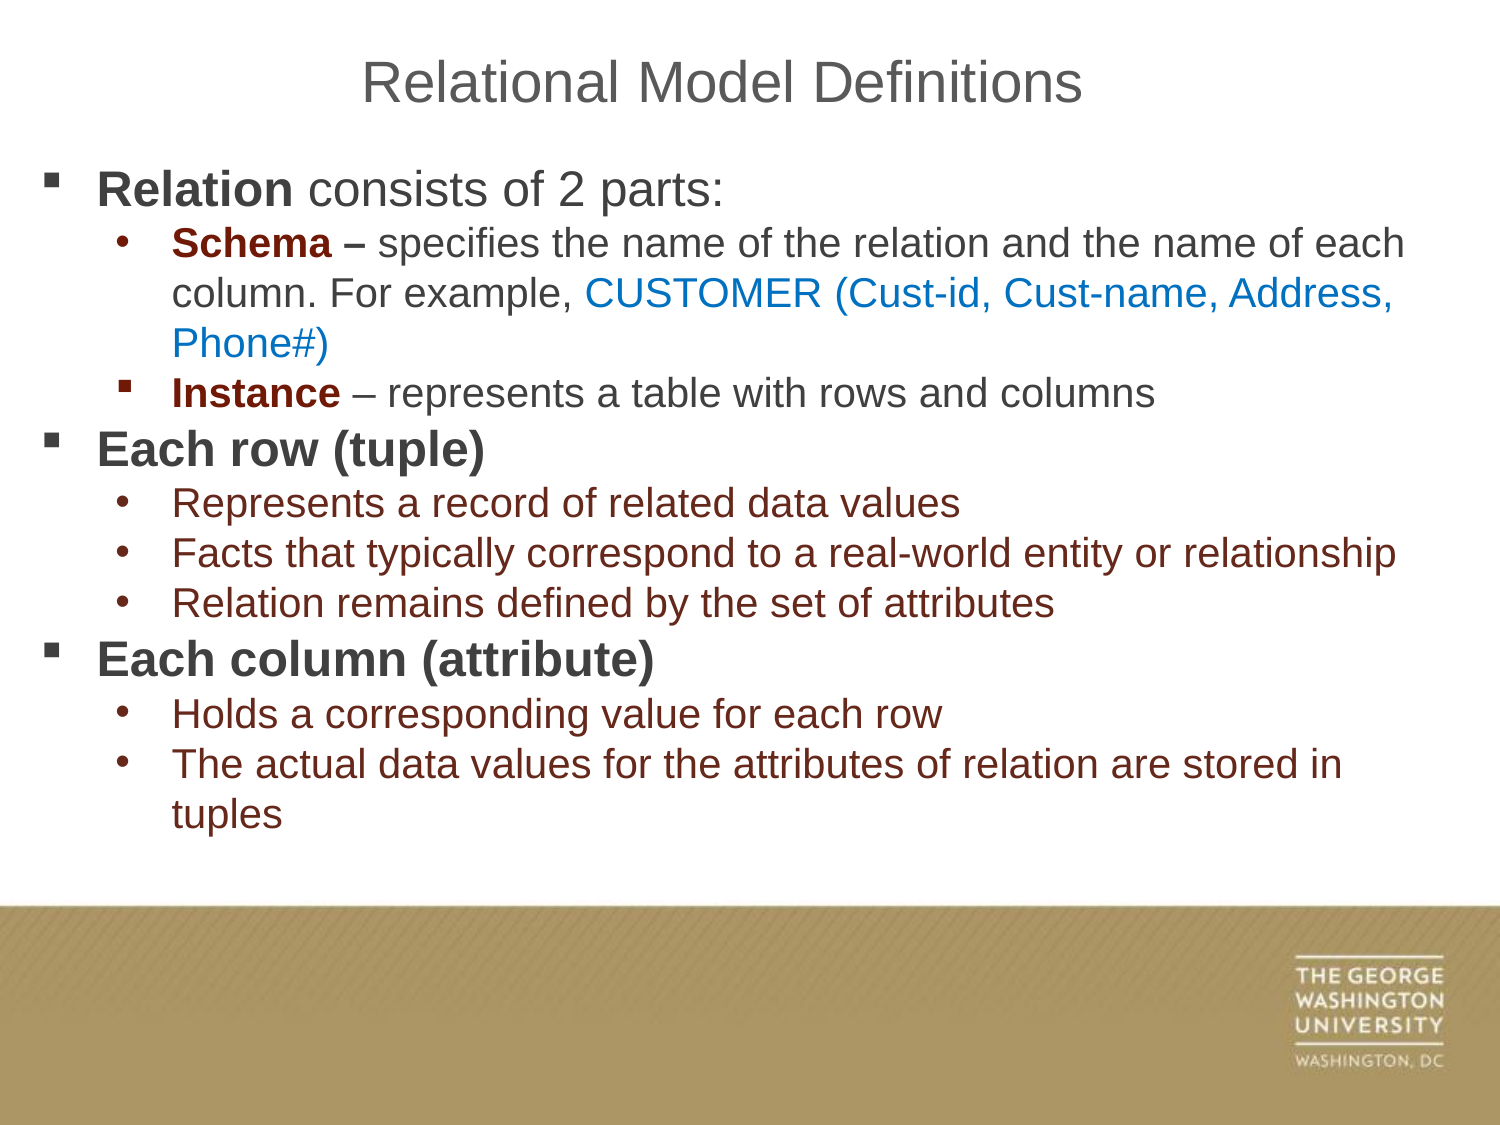

Relational Model Definitions
Relation consists of 2 parts:
Schema – specifies the name of the relation and the name of each column. For example, CUSTOMER (Cust-id, Cust-name, Address, Phone#)
Instance – represents a table with rows and columns
Each row (tuple)
Represents a record of related data values
Facts that typically correspond to a real-world entity or relationship
Relation remains defined by the set of attributes
Each column (attribute)
Holds a corresponding value for each row
The actual data values for the attributes of relation are stored in tuples